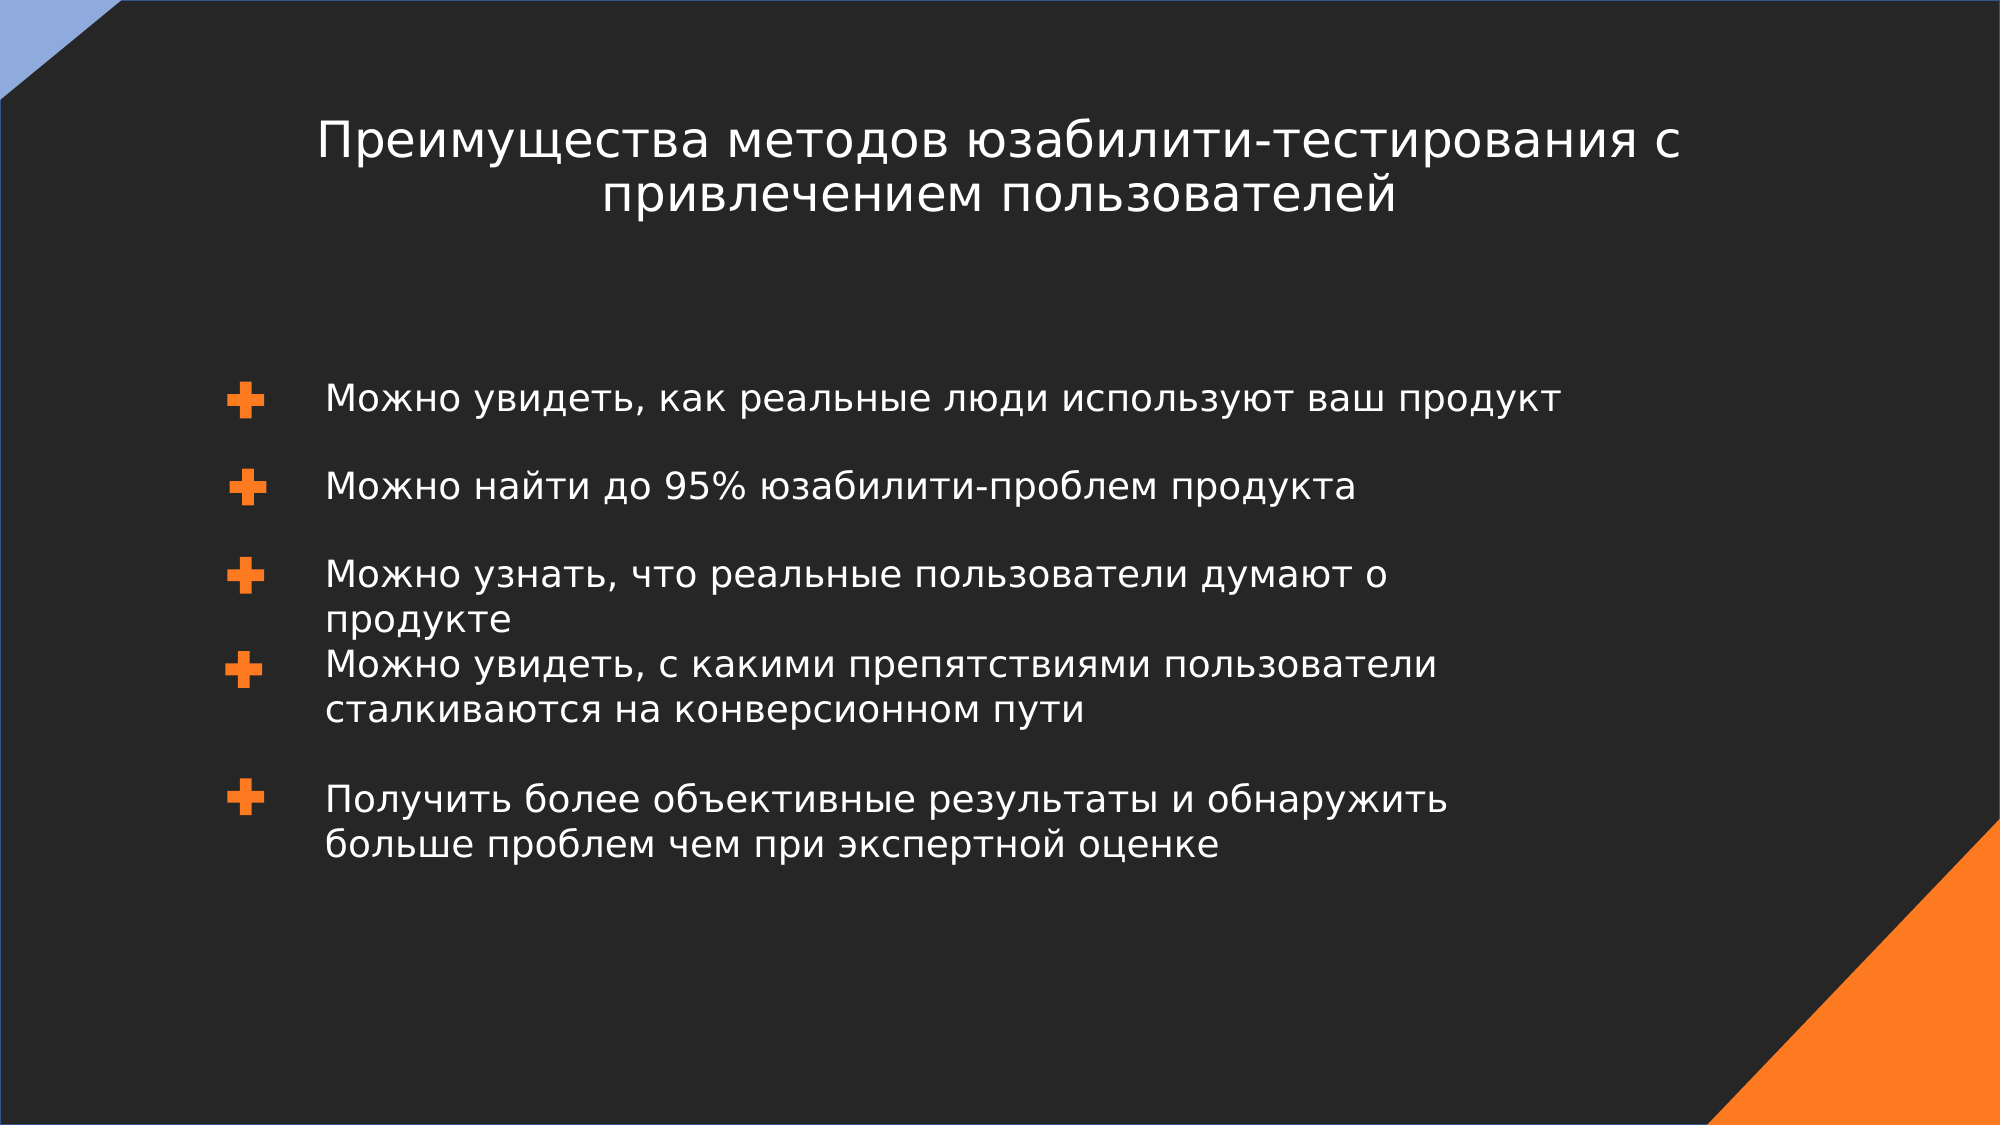

# Преимущества методов юзабилити-тестирования с привлечением пользователей
Можно увидеть, как реальные люди используют ваш продукт

Можно найти до 95% юзабилити-проблем продукта

Можно узнать, что реальные пользователи думают о продукте

Можно увидеть, с какими препятствиями пользователи сталкиваются на конверсионном пути

Получить более объективные результаты и обнаружить больше проблем чем при экспертной оценке